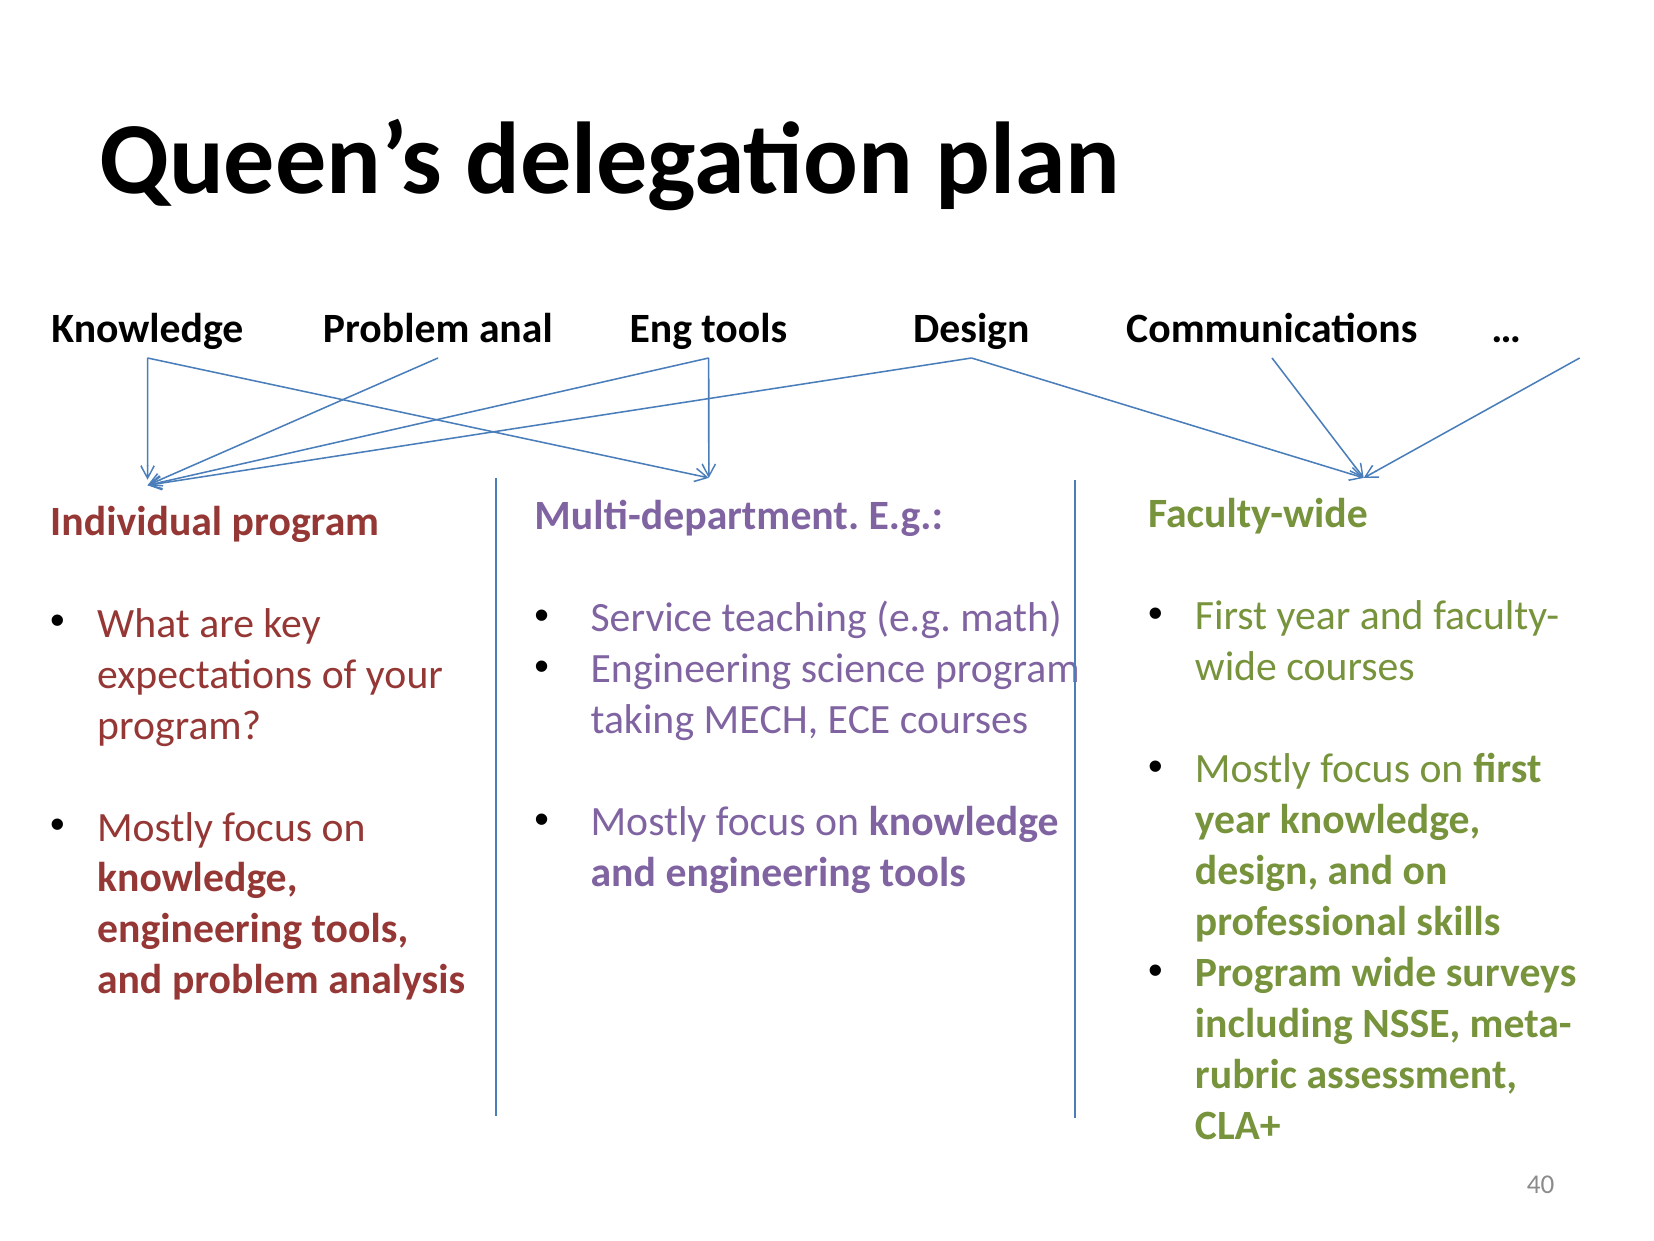

# Queen’s delegation plan
Problem anal
Knowledge
Eng tools
Design
Communications
…
Faculty-wide

First year and faculty-wide courses

Mostly focus on first year knowledge, design, and on professional skills
Program wide surveys including NSSE, meta-rubric assessment, CLA+
Multi-department. E.g.:

Service teaching (e.g. math)
Engineering science program taking MECH, ECE courses

Mostly focus on knowledge and engineering tools

Individual program

What are key expectations of your program?

Mostly focus on knowledge, engineering tools, and problem analysis
40